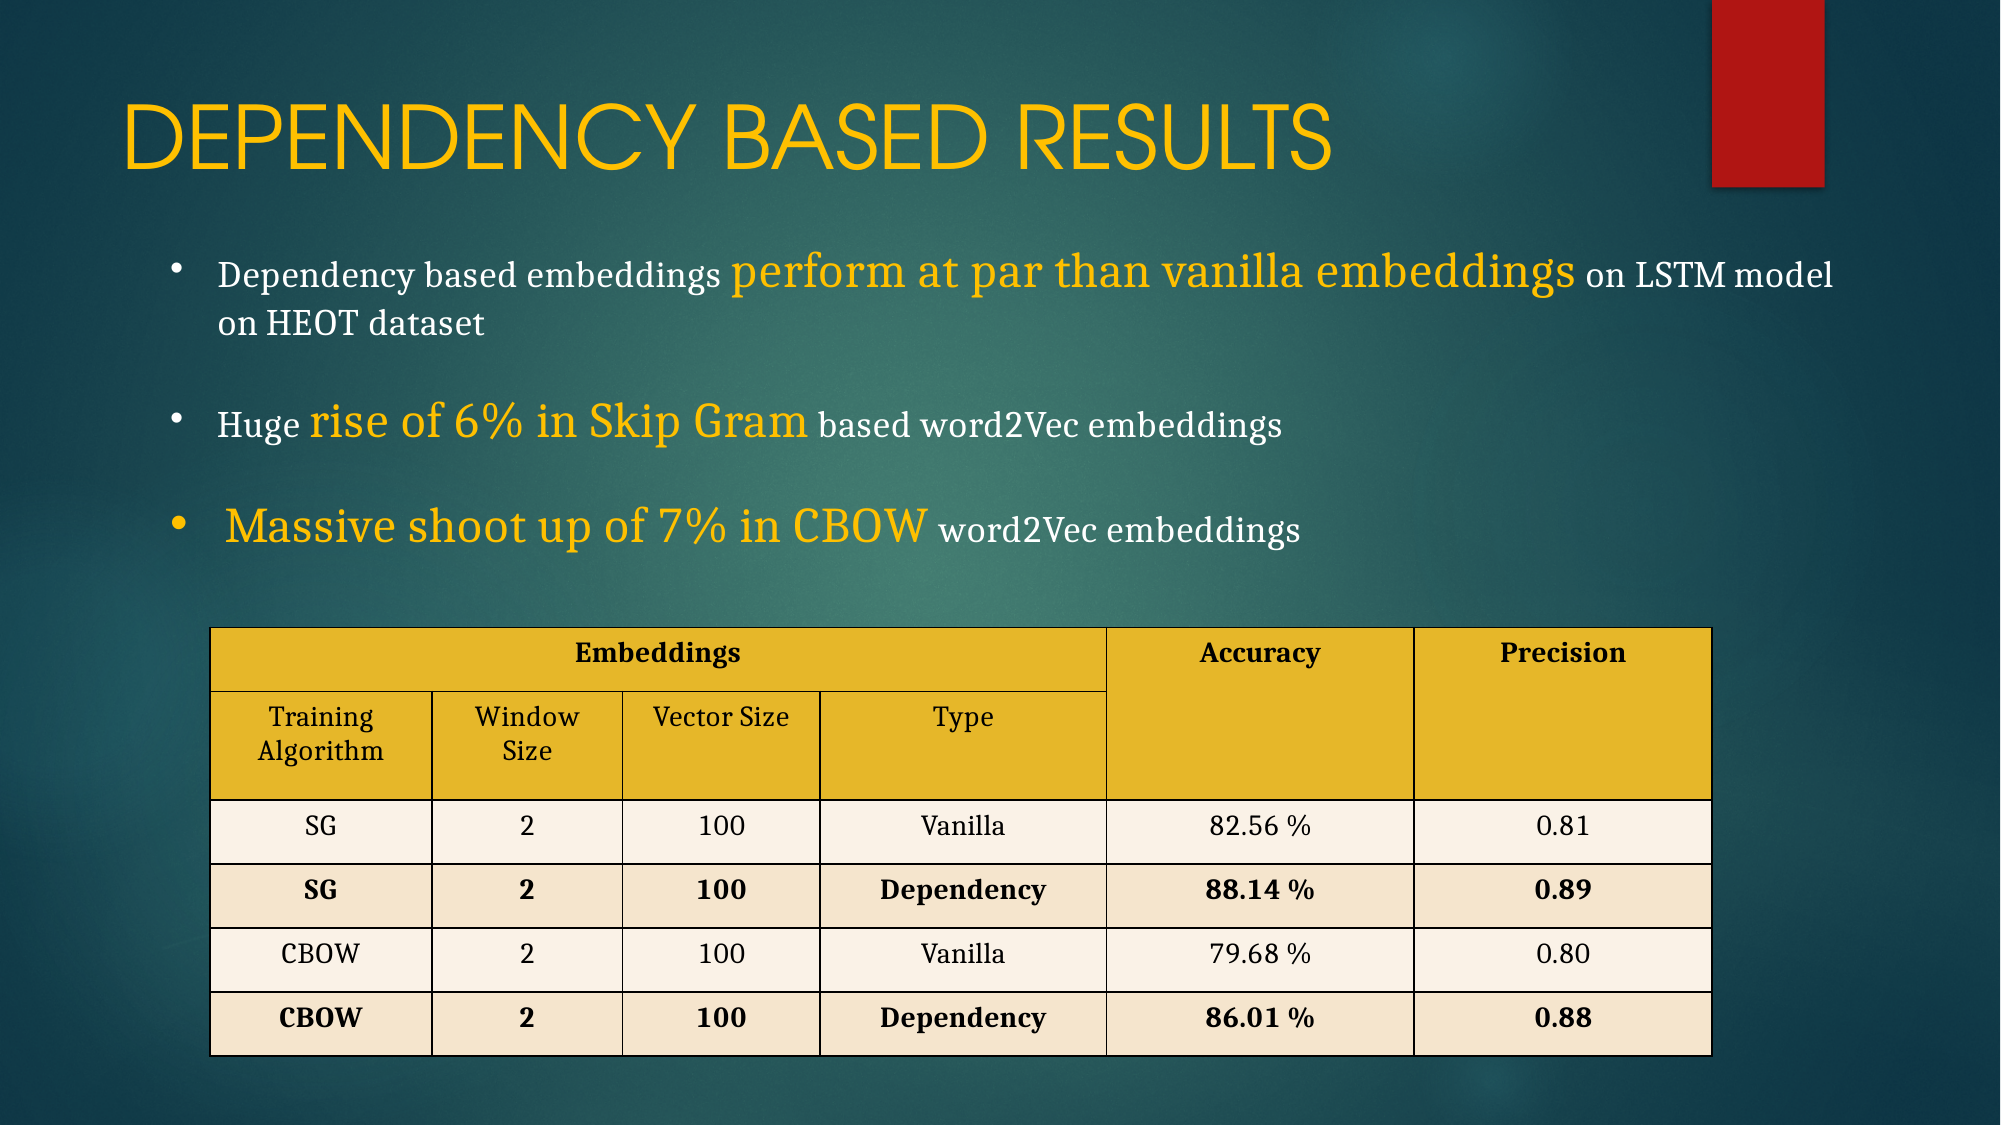

# DEPENDENCY BASED RESULTS
Dependency based embeddings perform at par than vanilla embeddings on LSTM model on HEOT dataset

Huge rise of 6% in Skip Gram based word2Vec embeddings

Massive shoot up of 7% in CBOW word2Vec embeddings
| Embeddings |  |  |  | Accuracy | Precision |
| --- | --- | --- | --- | --- | --- |
| Training Algorithm | Window Size | Vector Size | Type |  |  |
| SG | 2 | 100 | Vanilla | 82.56 % | 0.81 |
| SG | 2 | 100 | Dependency | 88.14 % | 0.89 |
| CBOW | 2 | 100 | Vanilla | 79.68 % | 0.80 |
| CBOW | 2 | 100 | Dependency | 86.01 % | 0.88 |